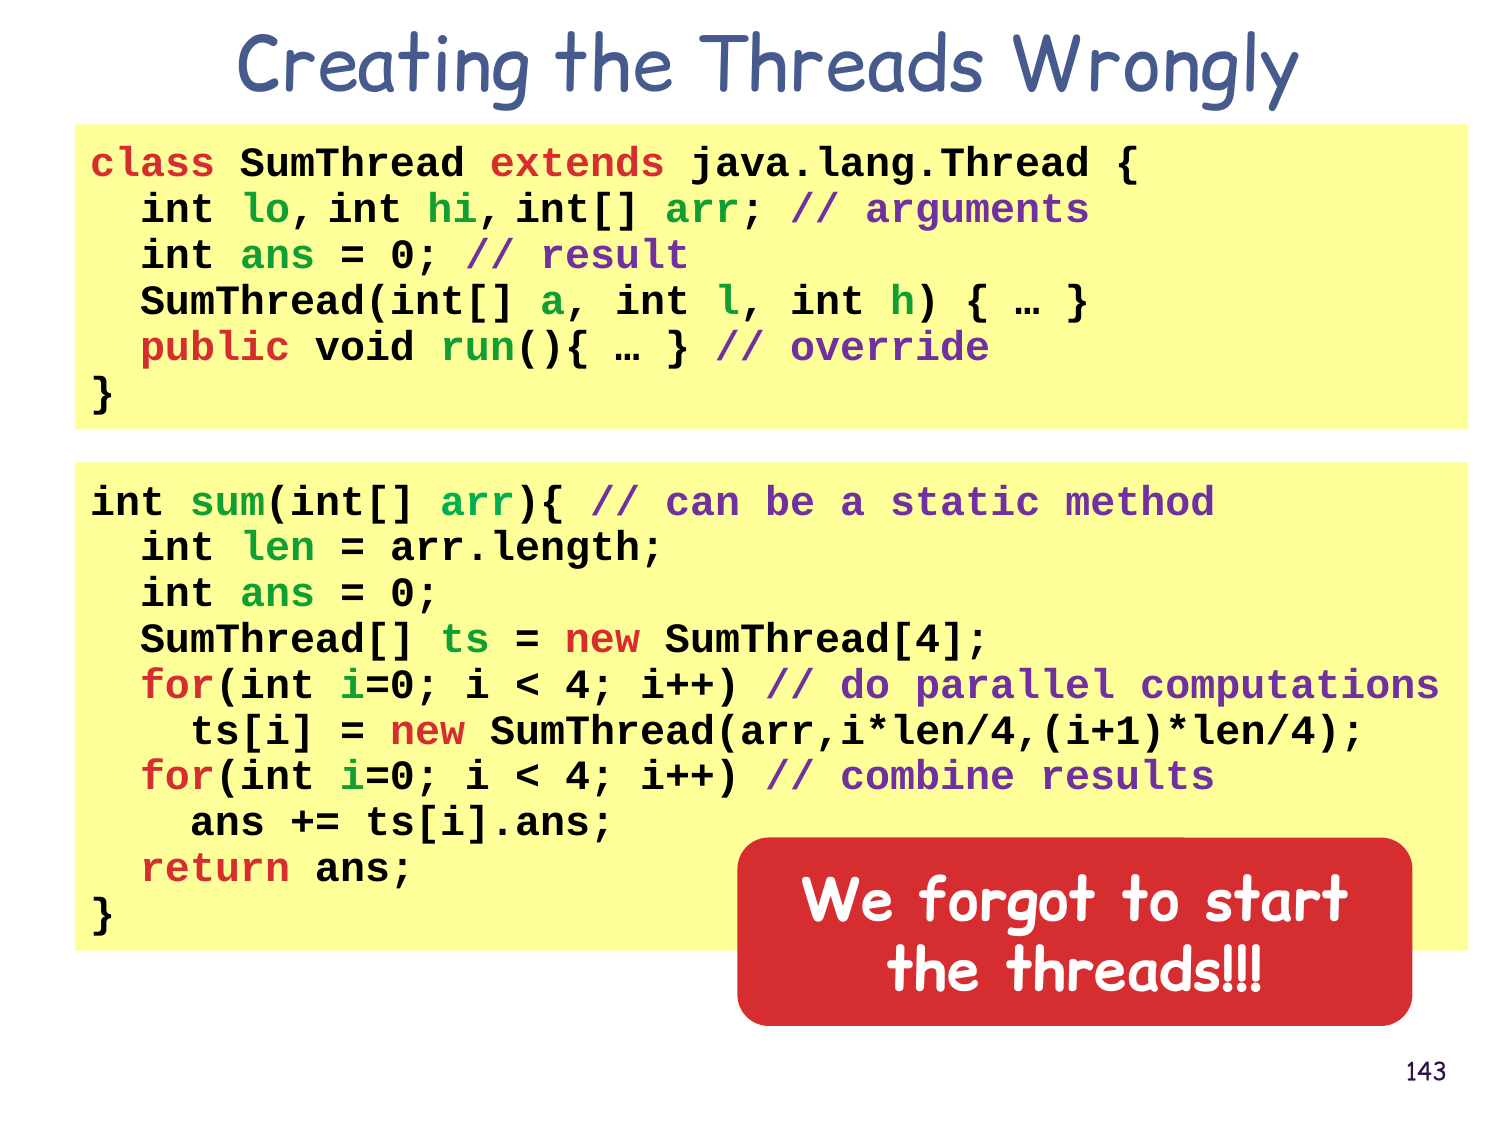

# Creating the Threads Wrongly
class SumThread extends java.lang.Thread {
  int lo, int hi, int[] arr; // arguments
  int ans = 0; // result
  SumThread(int[] a, int l, int h) { … }
  public void run(){ … } // override
}
int sum(int[] arr){ // can be a static method
  int len = arr.length;
  int ans = 0;
  SumThread[] ts = new SumThread[4];
  for(int i=0; i < 4; i++) // do parallel computations
    ts[i] = new SumThread(arr,i*len/4,(i+1)*len/4);
  for(int i=0; i < 4; i++) // combine results
    ans += ts[i].ans;
  return ans;
}
We forgot to start the threads!!!
143